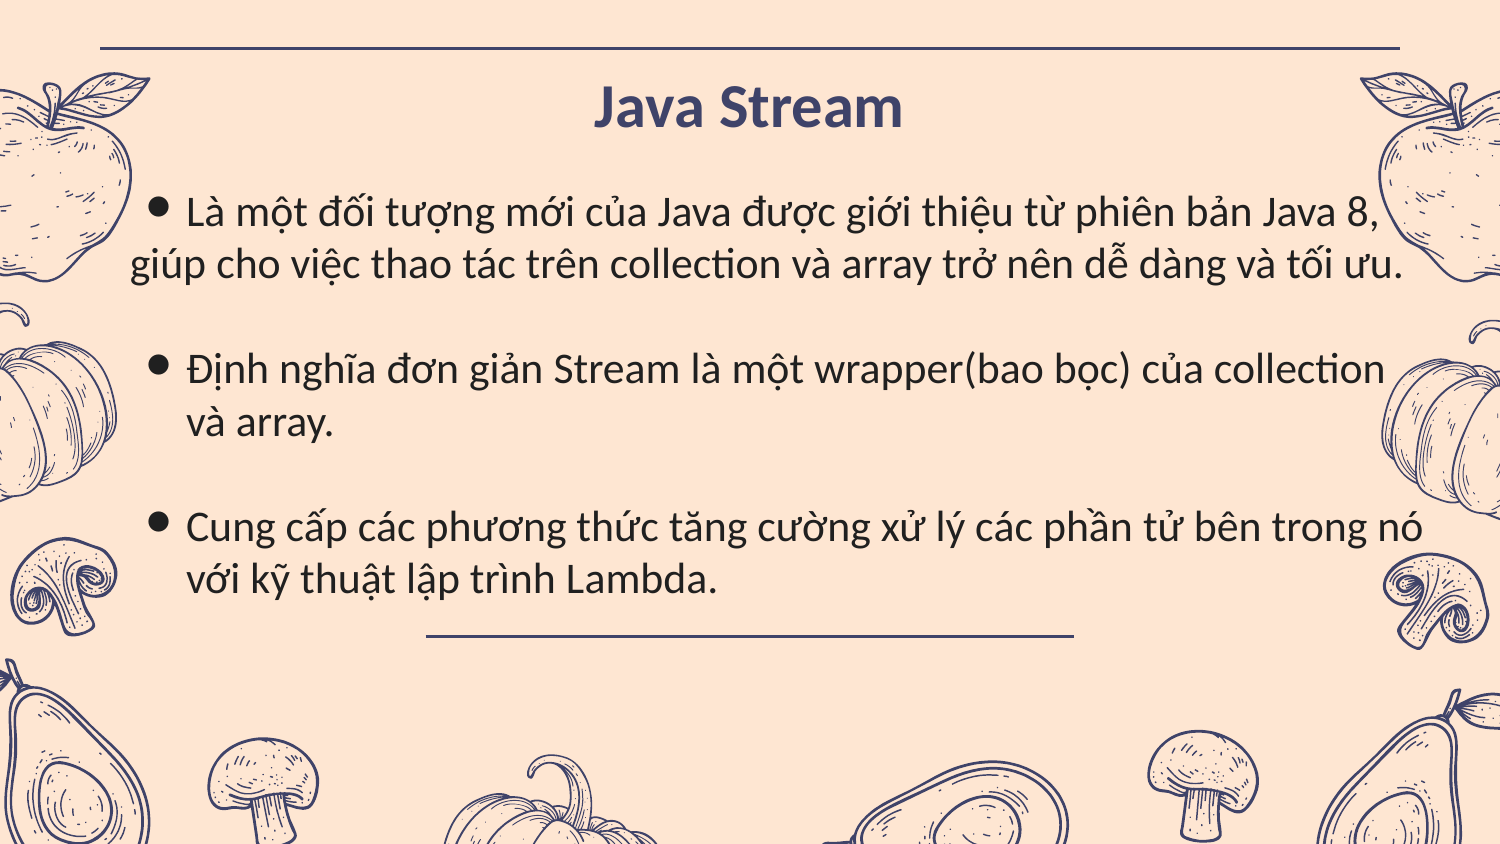

# Java Stream
Là một đối tượng mới của Java được giới thiệu từ phiên bản Java 8,
giúp cho việc thao tác trên collection và array trở nên dễ dàng và tối ưu.

Định nghĩa đơn giản Stream là một wrapper(bao bọc) của collection và array.

Cung cấp các phương thức tăng cường xử lý các phần tử bên trong nó với kỹ thuật lập trình Lambda.